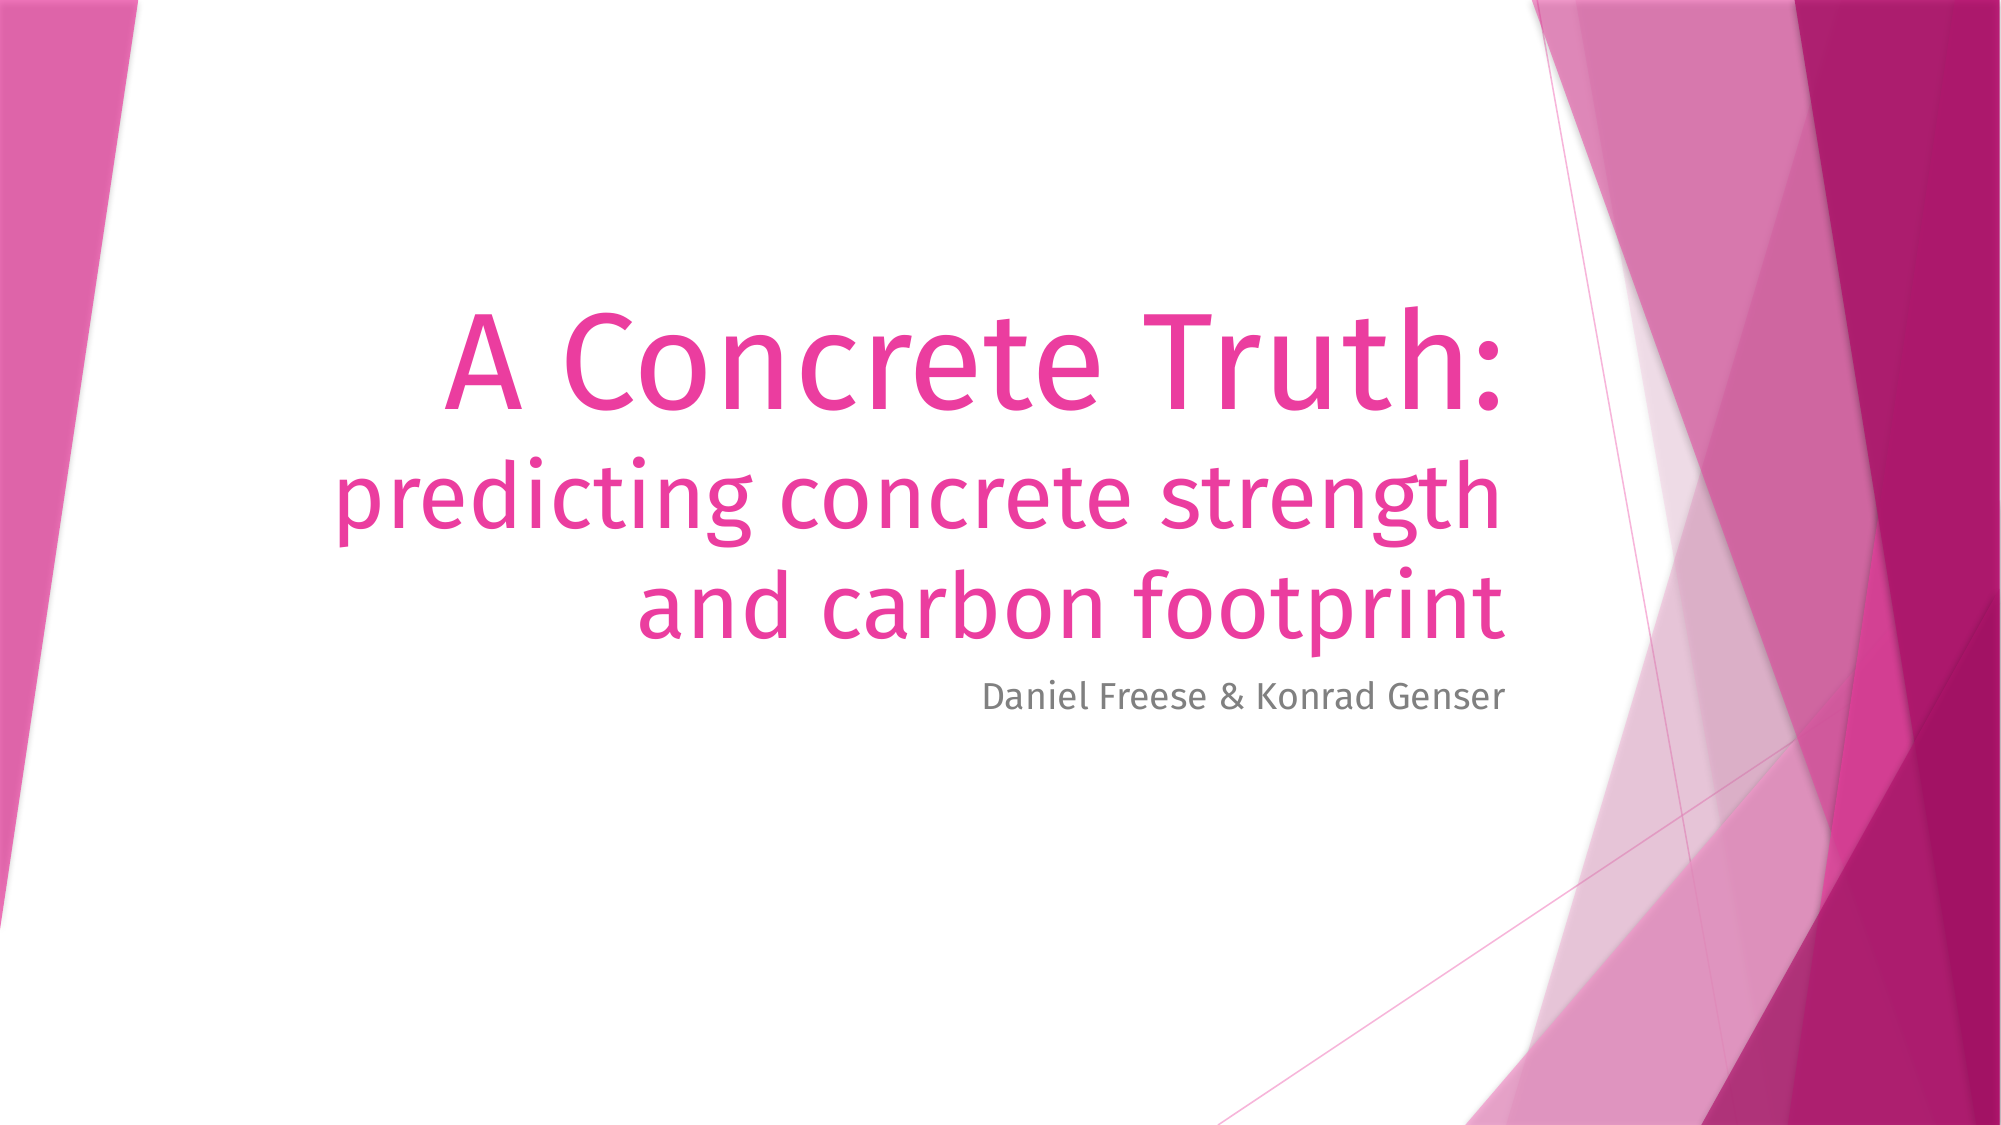

# A Concrete Truth: predicting concrete strength and carbon footprint
Daniel Freese & Konrad Genser